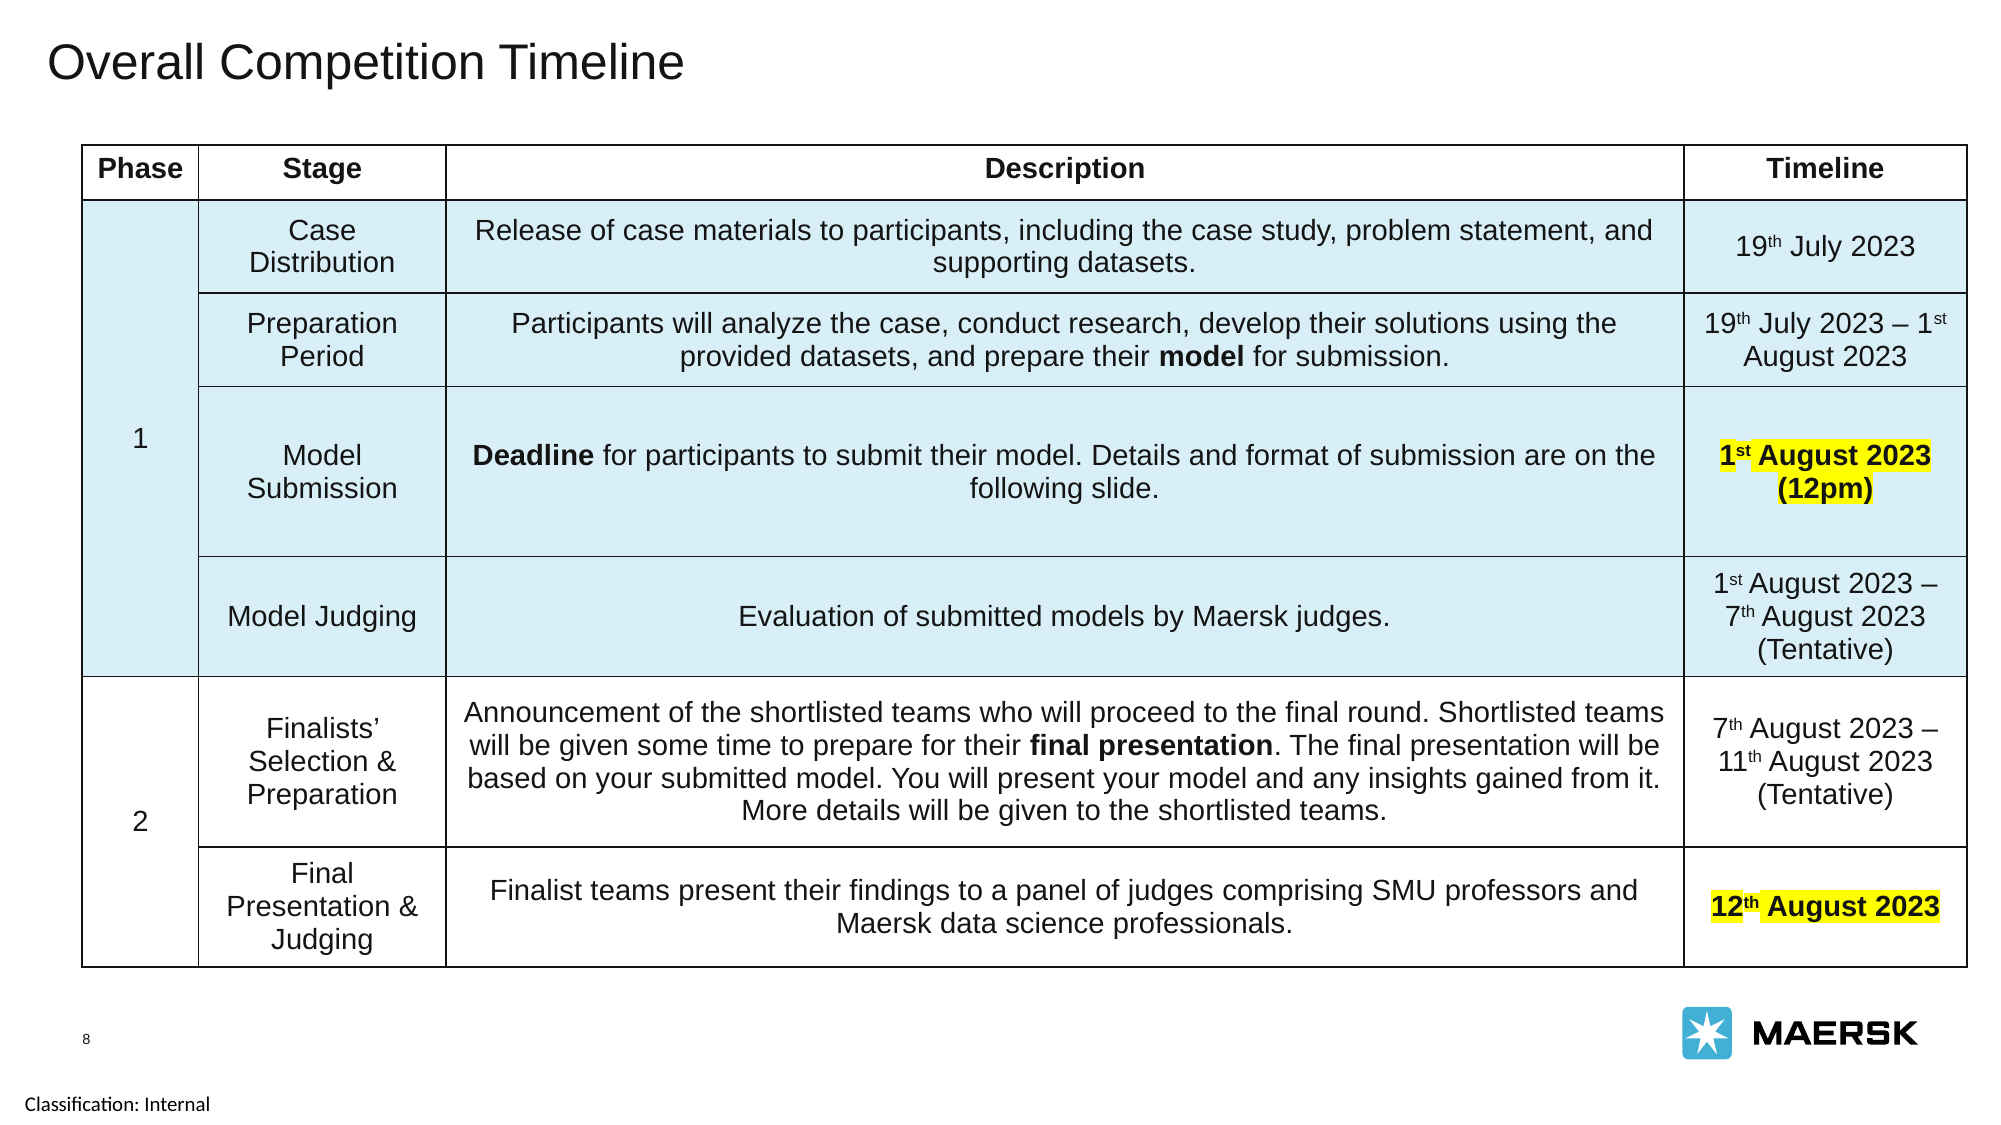

Overall Competition Timeline

| Phase | Stage | Description | Timeline |
| --- | --- | --- | --- |
| 1 | Case Distribution | Release of case materials to participants, including the case study, problem statement, and supporting datasets. | 19th July 2023 |
|  | Preparation Period | Participants will analyze the case, conduct research, develop their solutions using the provided datasets, and prepare their model for submission. | 19th July 2023 – 1st August 2023 |
|  | Model Submission | Deadline for participants to submit their model. Details and format of submission are on the following slide. | 1st August 2023 (12pm) |
|  | Model Judging | Evaluation of submitted models by Maersk judges. | 1st August 2023 – 7th August 2023 (Tentative) |
| 2 | Finalists’ Selection & Preparation | Announcement of the shortlisted teams who will proceed to the final round. Shortlisted teams will be given some time to prepare for their final presentation. The final presentation will be based on your submitted model. You will present your model and any insights gained from it. More details will be given to the shortlisted teams. | 7th August 2023 – 11th August 2023 (Tentative) |
|  | Final Presentation & Judging | Finalist teams present their findings to a panel of judges comprising SMU professors and Maersk data science professionals. | 12th August 2023 |
8